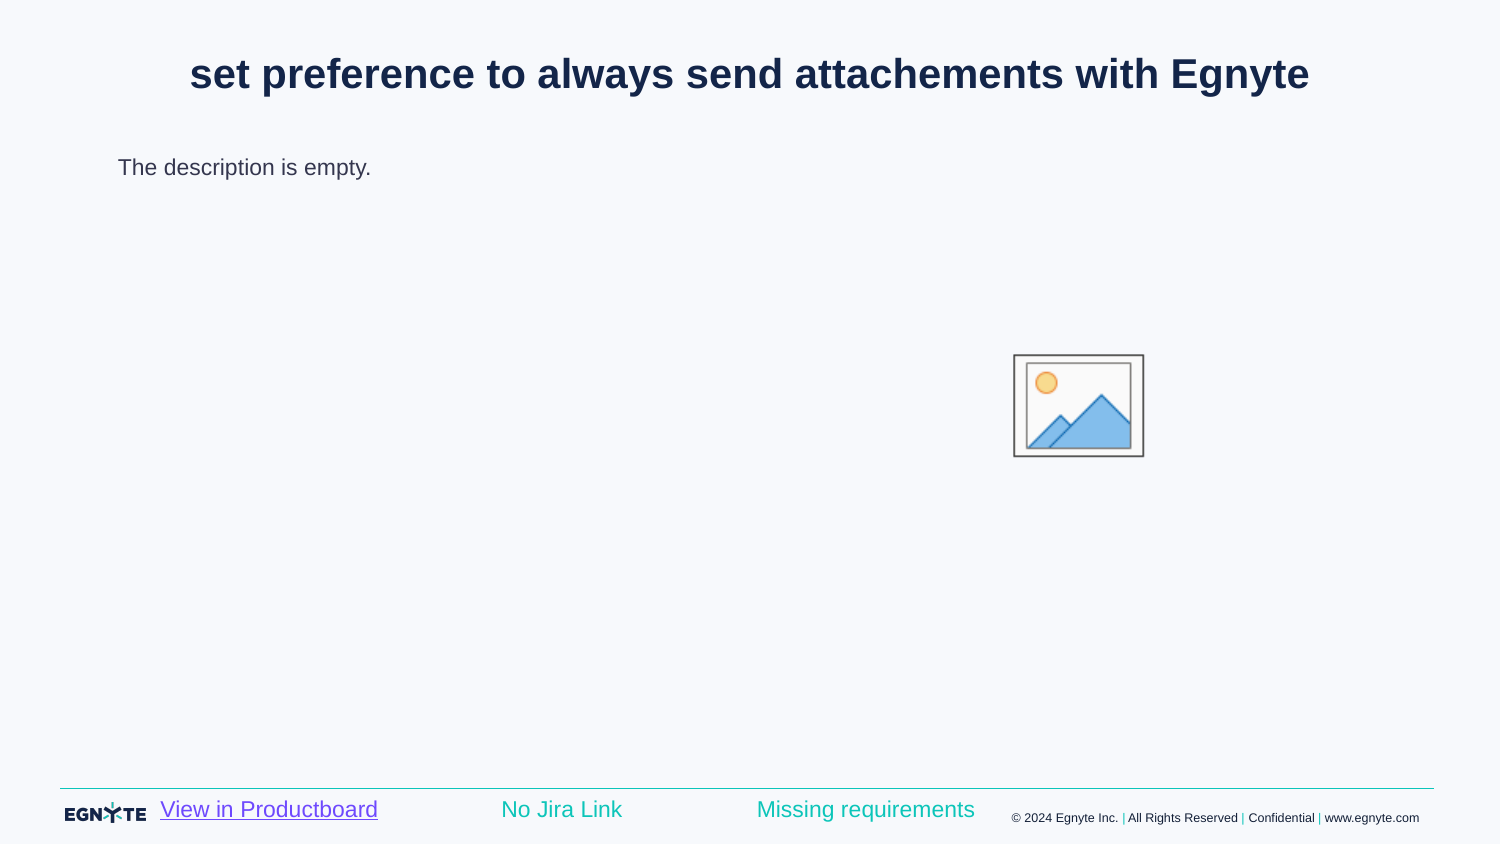

# set preference to always send attachements with Egnyte

The description is empty.

Missing requirements
No Jira Link
View in Productboard